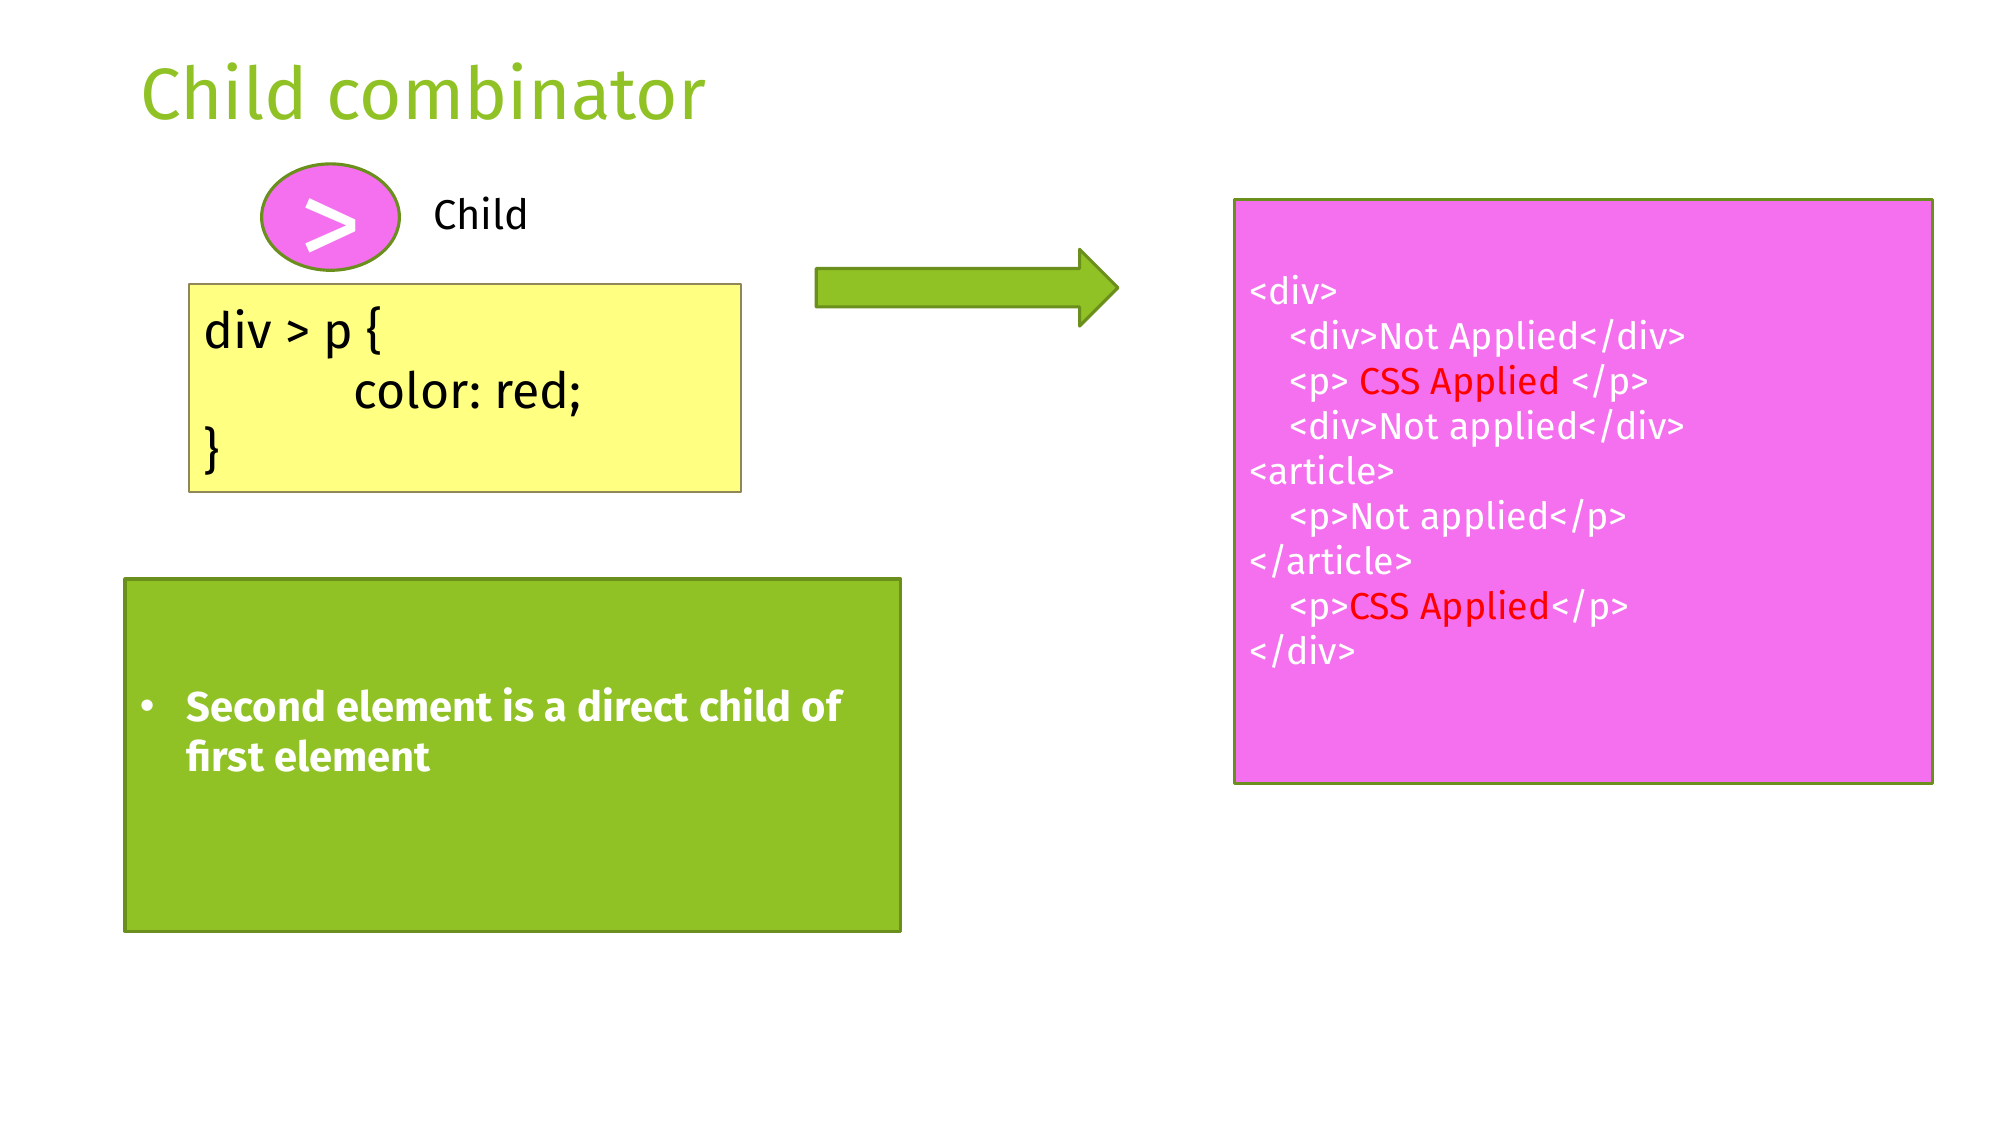

# Child combinator
>
Child
<div>
    <div>Not Applied</div>
    <p> CSS Applied </p>
    <div>Not applied</div>
<article>
    <p>Not applied</p>
</article>
    <p>CSS Applied</p>
</div>

div > p {
	color: red;
}
Second element is a direct child of first element